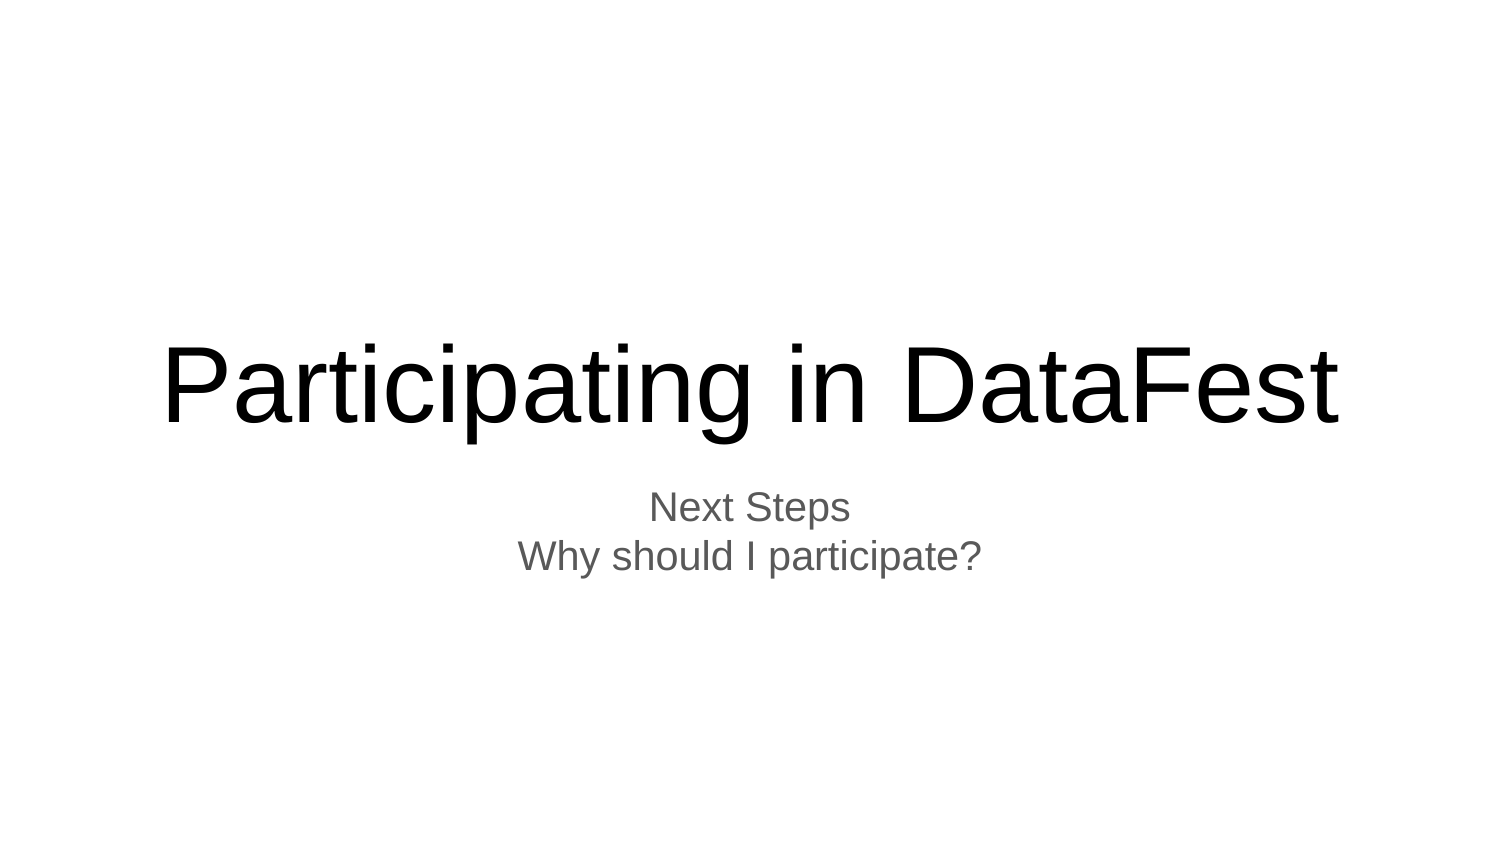

# Participating in DataFest
Next Steps
Why should I participate?